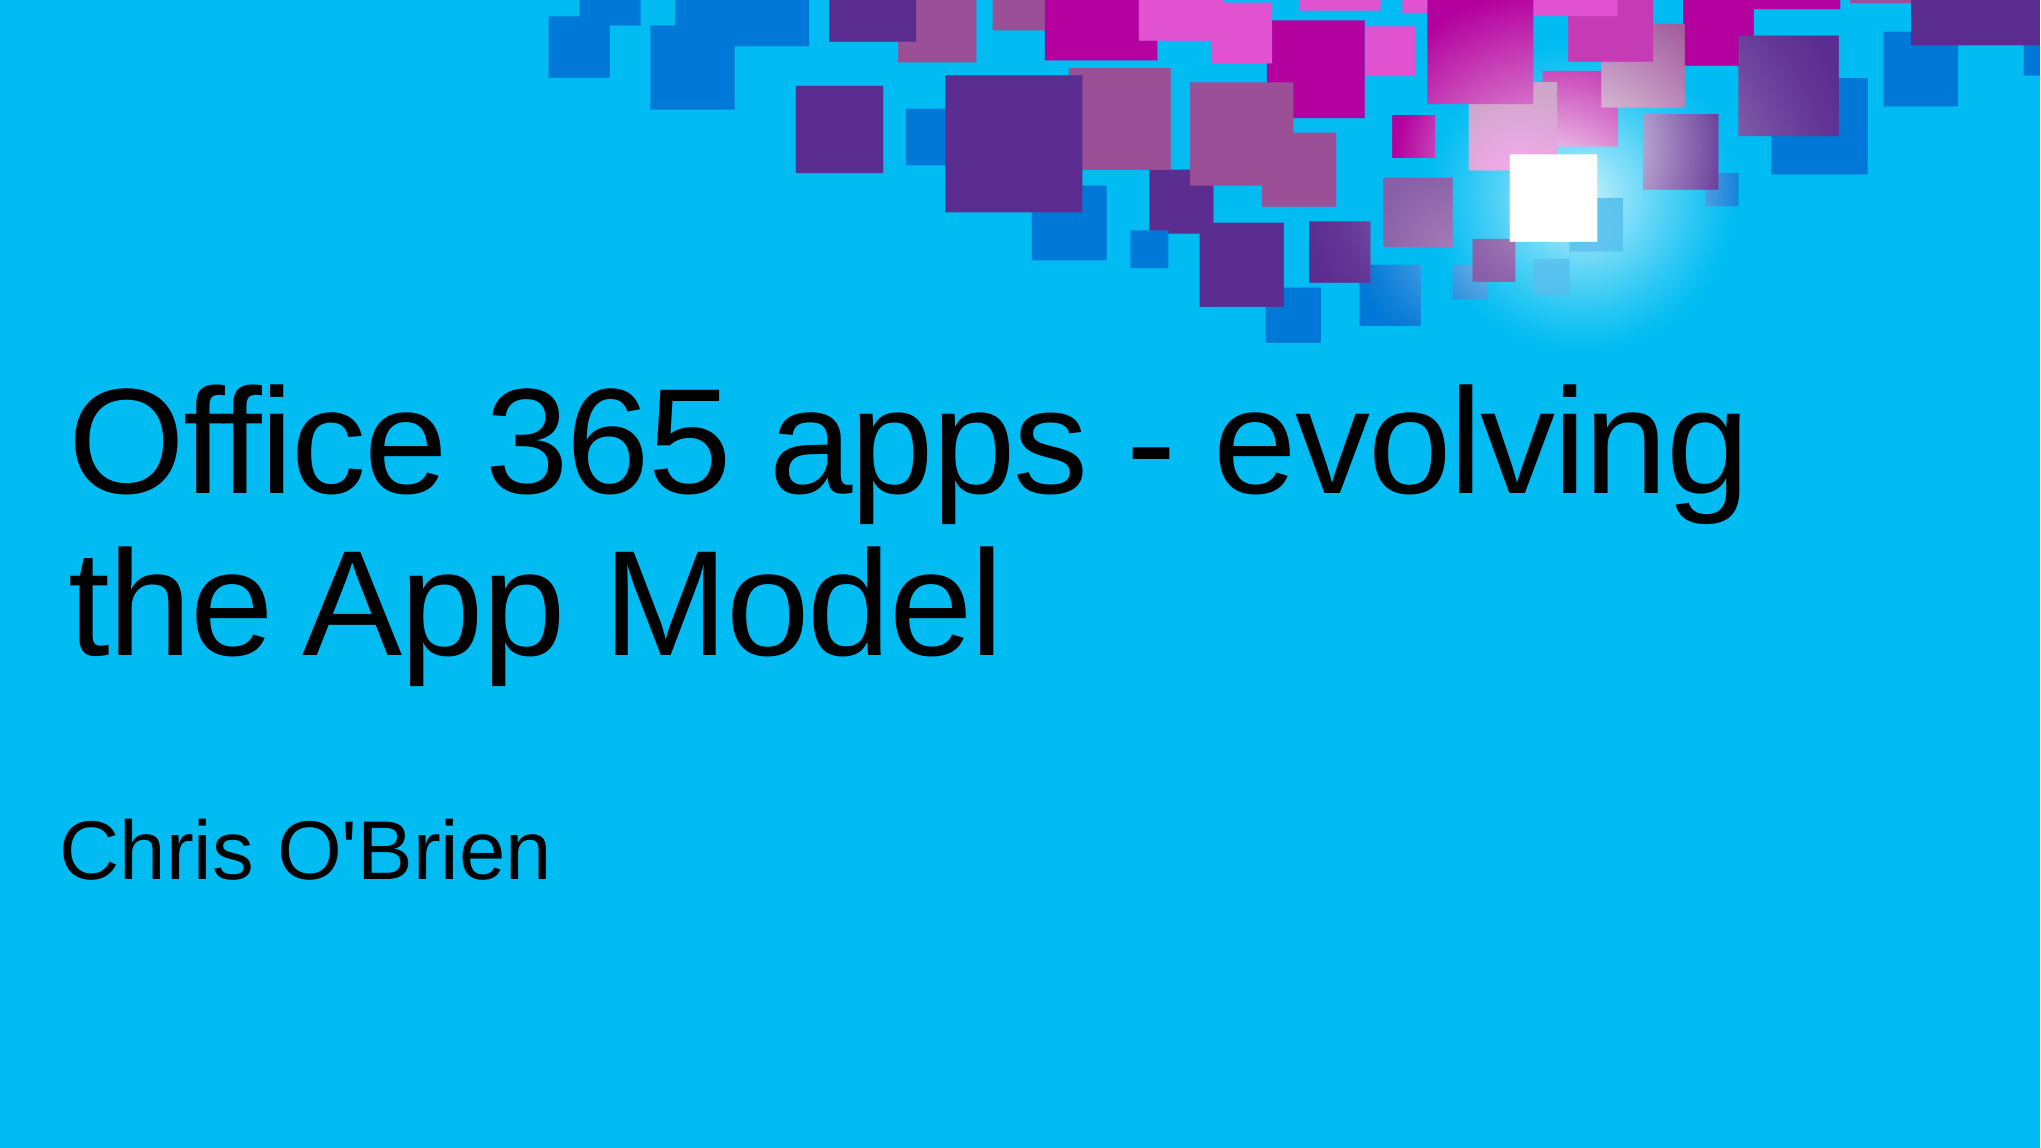

# Office 365 apps - evolving the App Model
Chris O'Brien